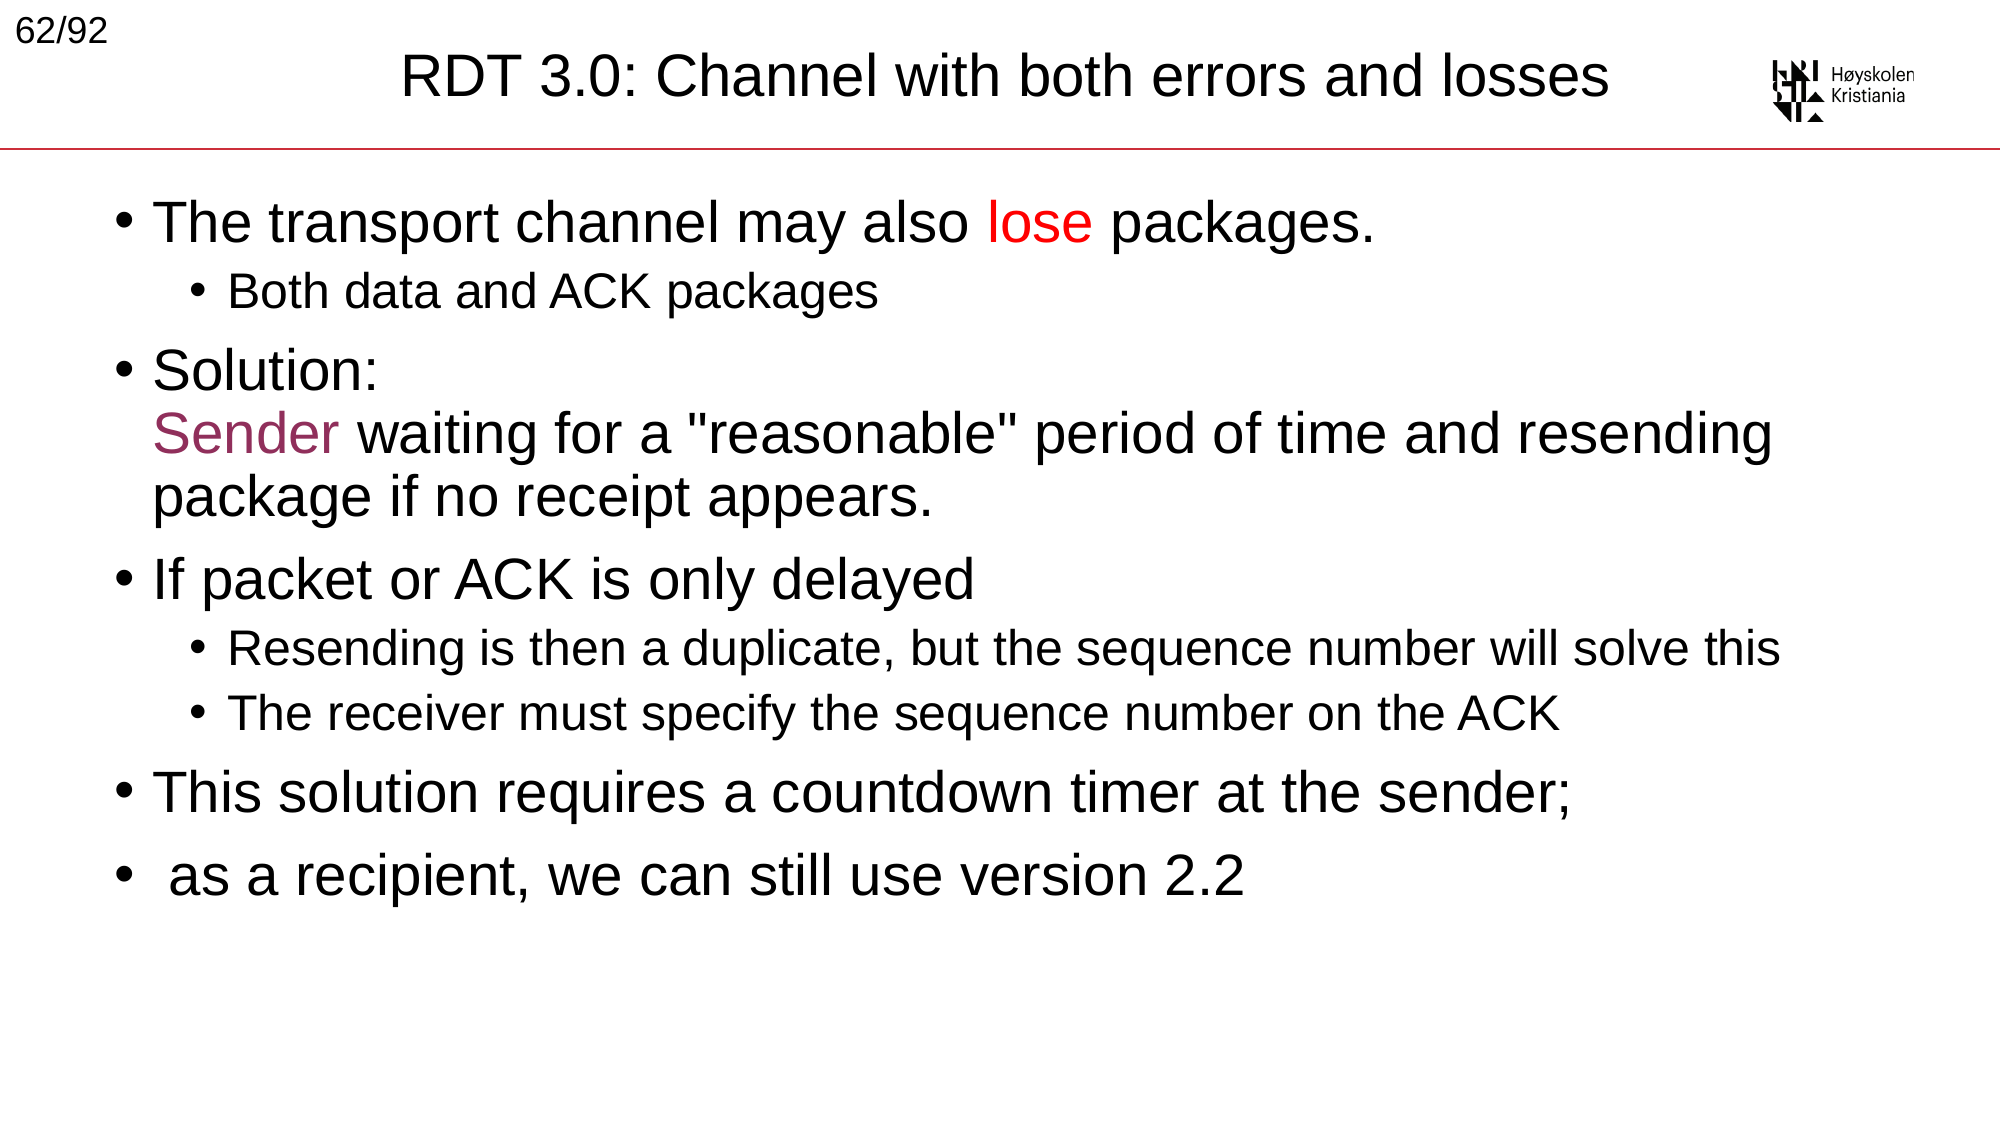

62/92
# RDT 3.0: Channel with both errors and losses
The transport channel may also lose packages.
Both data and ACK packages
Solution:
Sender waiting for a "reasonable" period of time and resending package if no receipt appears.
If packet or ACK is only delayed
Resending is then a duplicate, but the sequence number will solve this
The receiver must specify the sequence number on the ACK
This solution requires a countdown timer at the sender;
 as a recipient, we can still use version 2.2